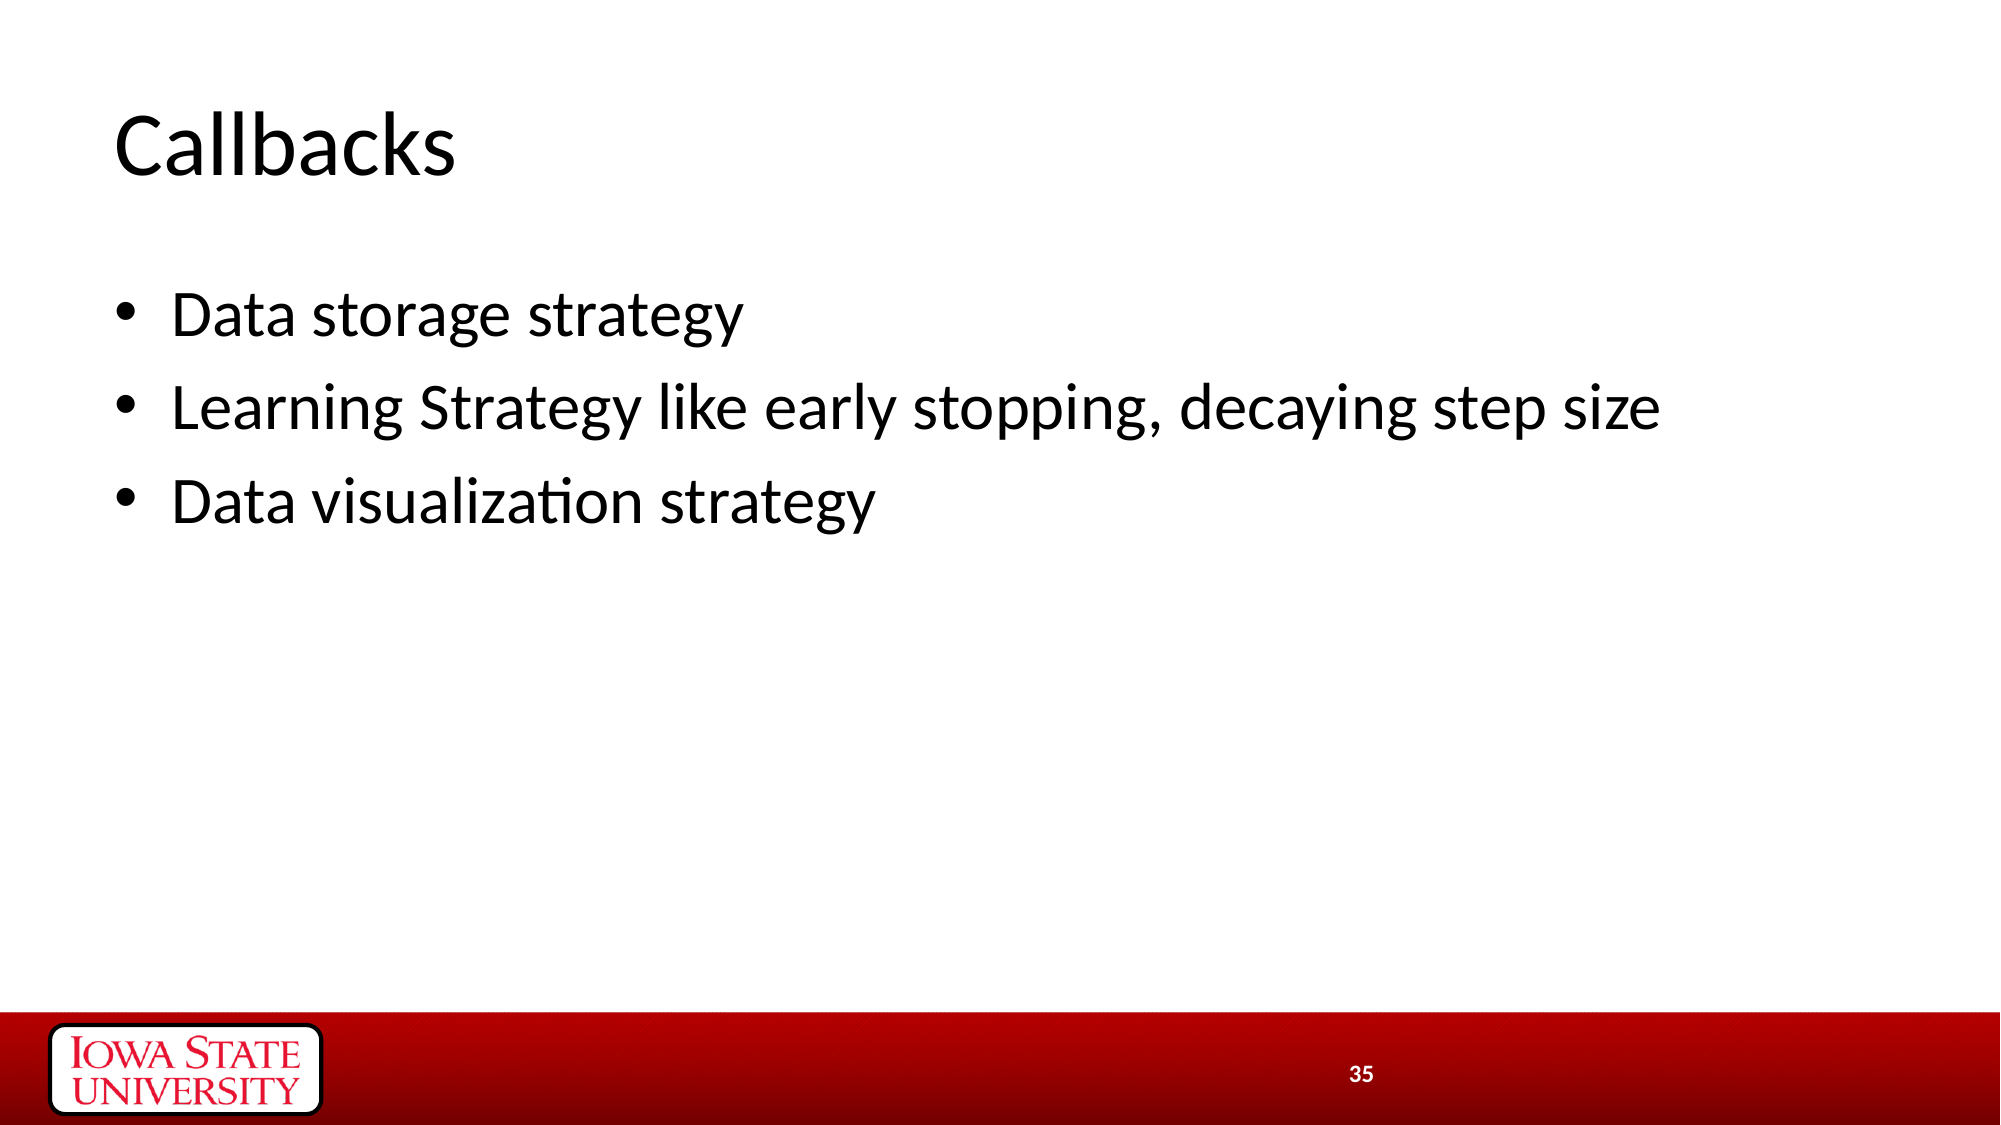

# Callbacks
Data storage strategy
Learning Strategy like early stopping, decaying step size
Data visualization strategy
35